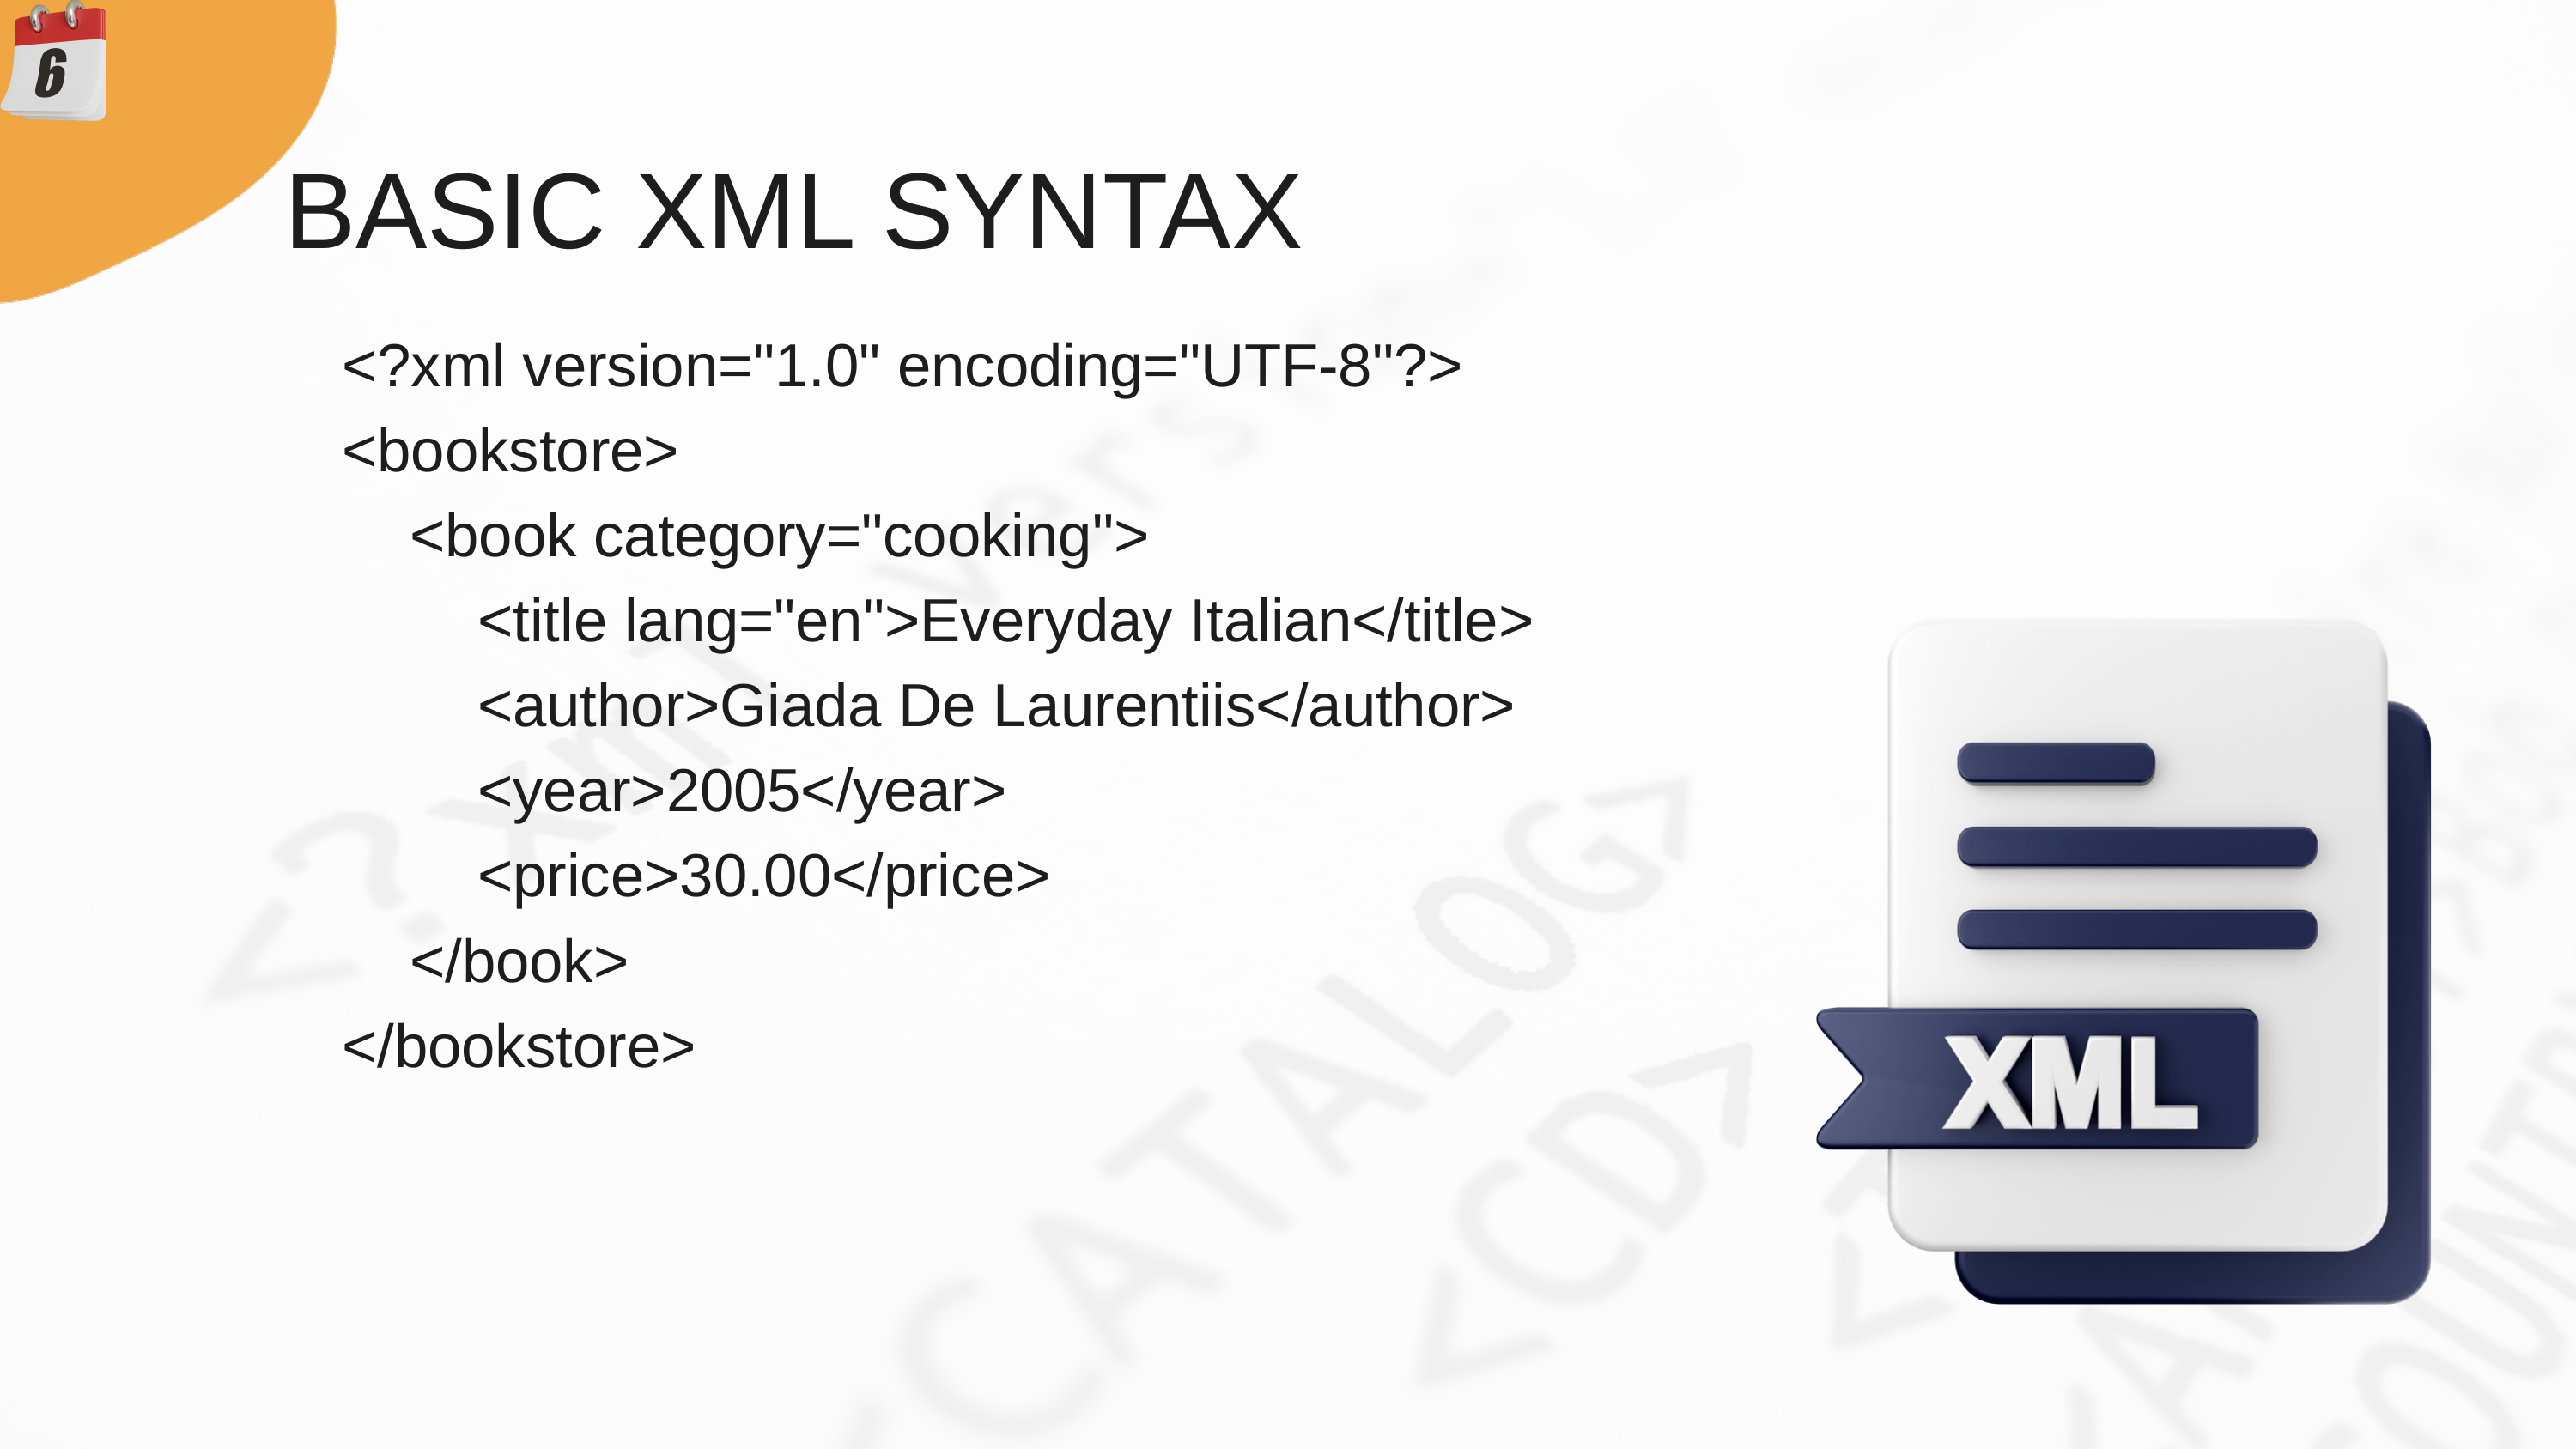

BASIC XML SYNTAX
<?xml version="1.0" encoding="UTF-8"?>
<bookstore>
    <book category="cooking">
        <title lang="en">Everyday Italian</title>
        <author>Giada De Laurentiis</author>
        <year>2005</year>
        <price>30.00</price>
    </book>
</bookstore>